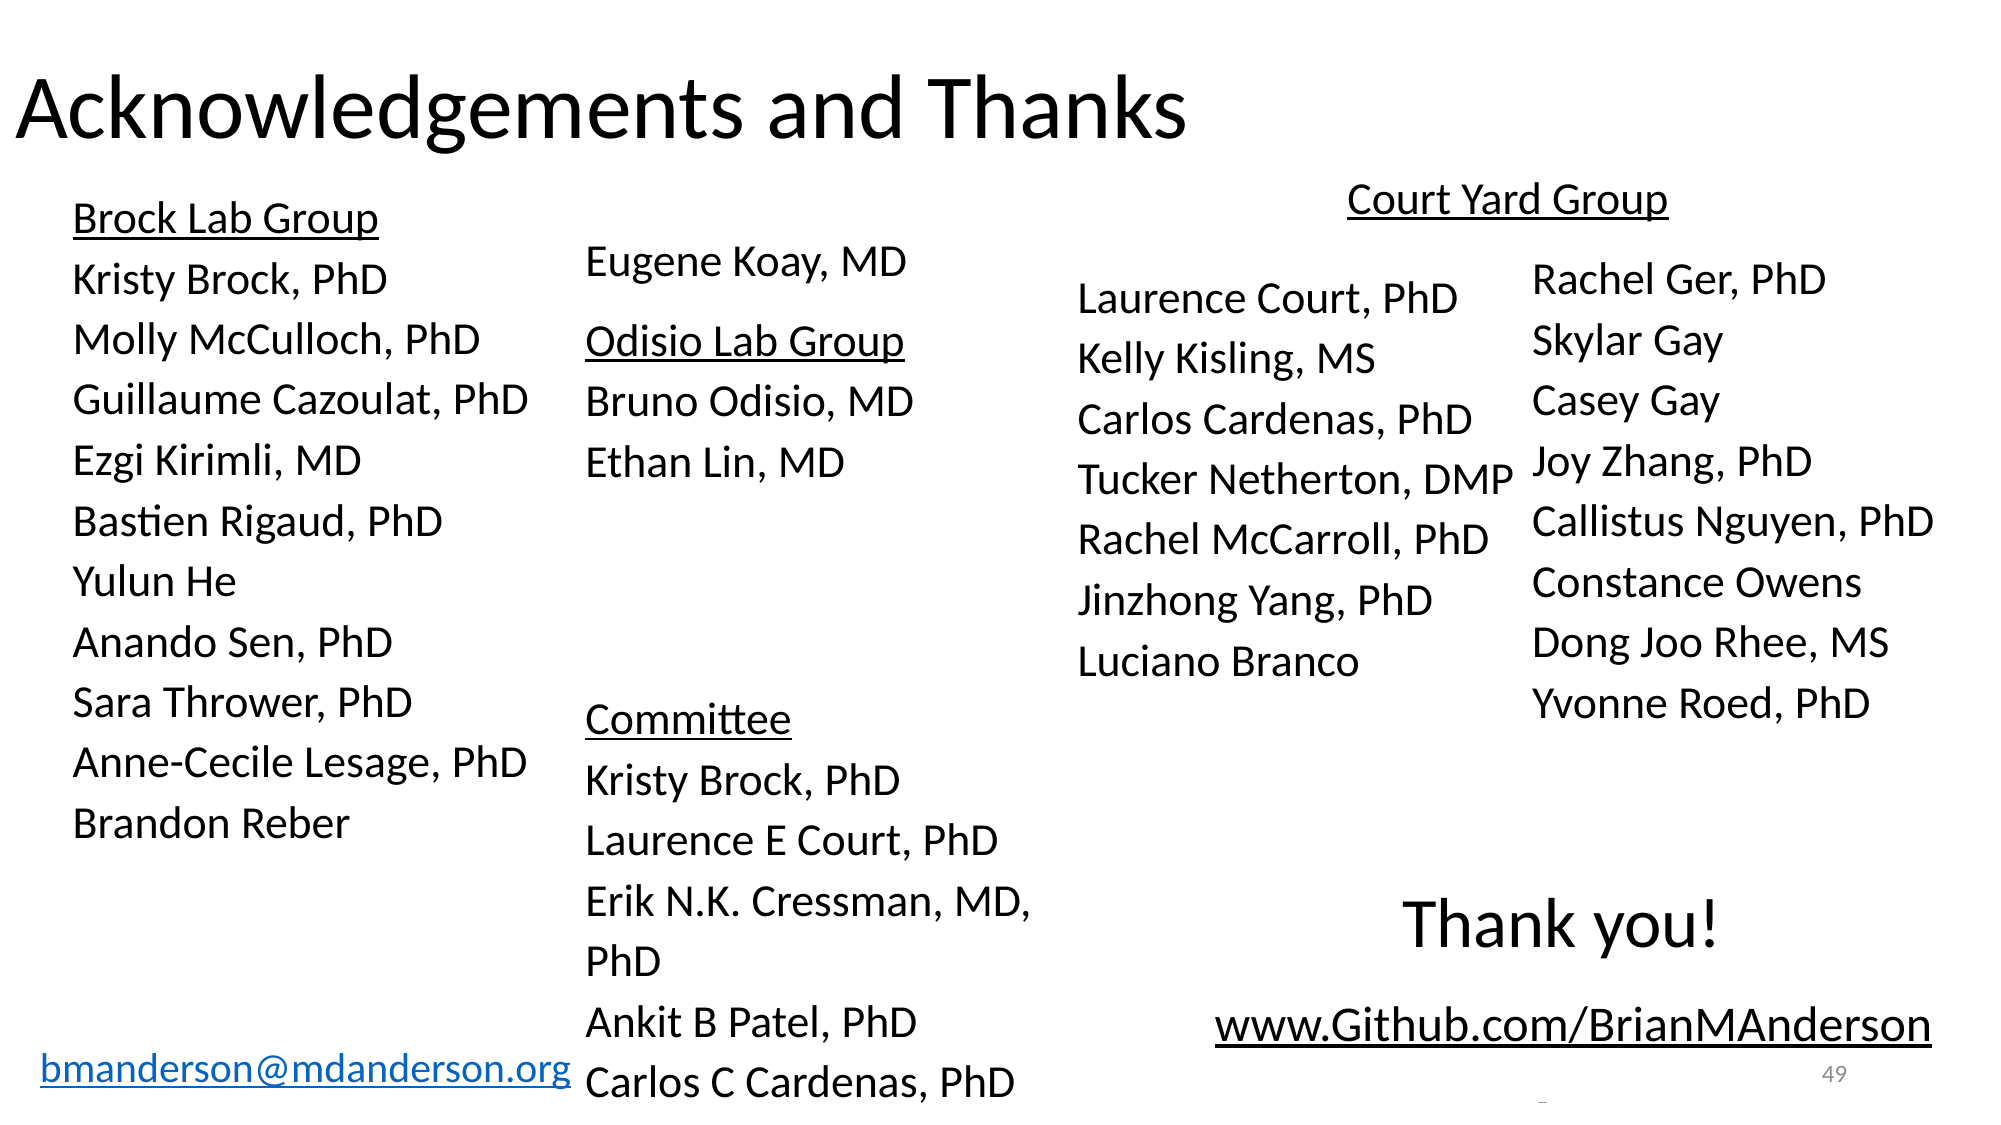

# Acknowledgements and Thanks
Court Yard Group
Brock Lab Group
Kristy Brock, PhD
Molly McCulloch, PhD
Guillaume Cazoulat, PhD
Ezgi Kirimli, MD
Bastien Rigaud, PhD
Yulun He
Anando Sen, PhD
Sara Thrower, PhD
Anne-Cecile Lesage, PhD
Brandon Reber
Eugene Koay, MD

Rachel Ger, PhD
Skylar Gay
Casey Gay
Joy Zhang, PhD
Callistus Nguyen, PhD
Constance Owens
Dong Joo Rhee, MS
Yvonne Roed, PhD
Laurence Court, PhD
Kelly Kisling, MS
Carlos Cardenas, PhD
Tucker Netherton, DMP
Rachel McCarroll, PhD
Jinzhong Yang, PhD
Luciano Branco

Odisio Lab Group
Bruno Odisio, MD
Ethan Lin, MD
Committee
Kristy Brock, PhD
Laurence E Court, PhD
Erik N.K. Cressman, MD, PhD
Ankit B Patel, PhD
Carlos C Cardenas, PhD

Thank you!
www.Github.com/BrianMAnderson
bmanderson@mdanderson.org
49
*undecided